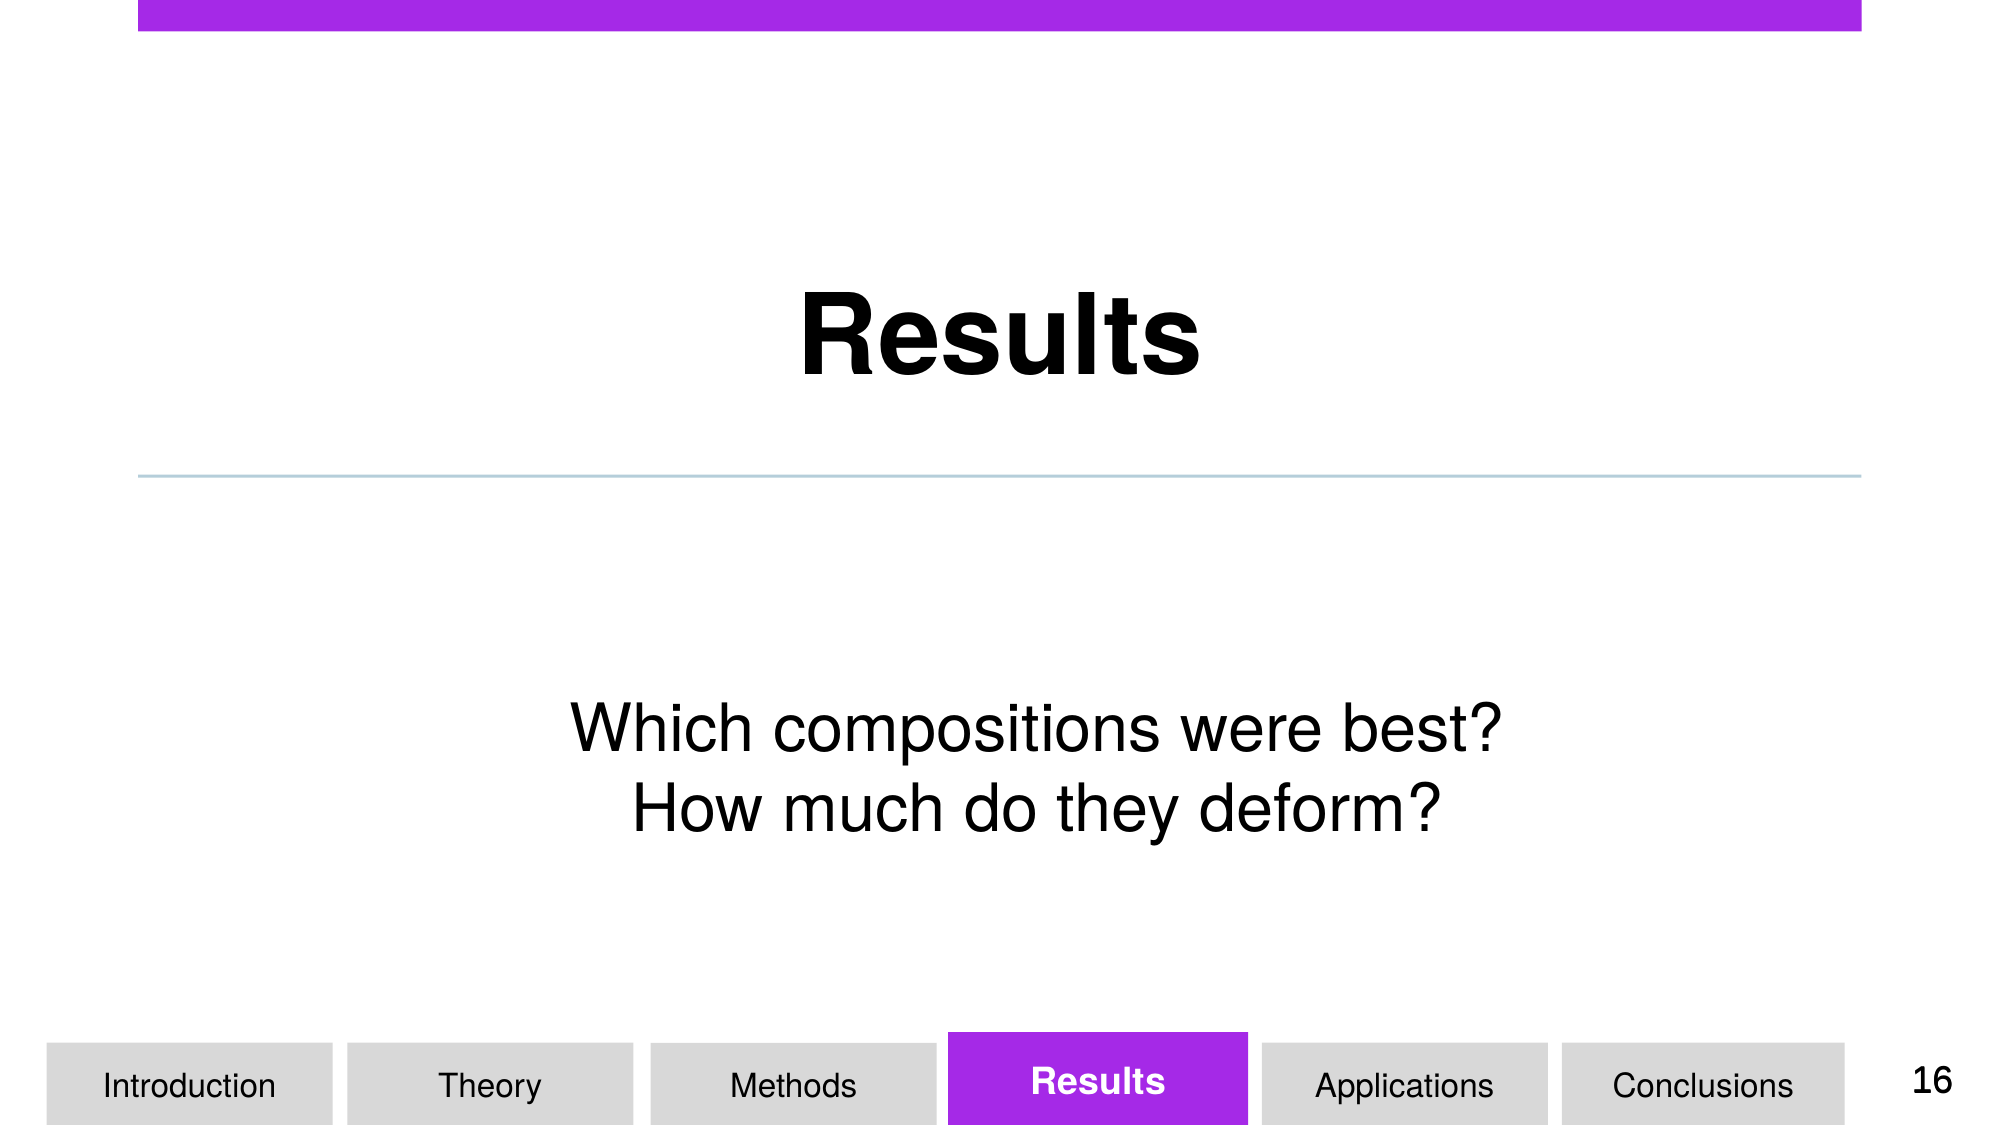

# Results

Which compositions were best?
How much do they deform?

Results
Introduction
Applications
Theory
Conclusions
16
Methods
16
16